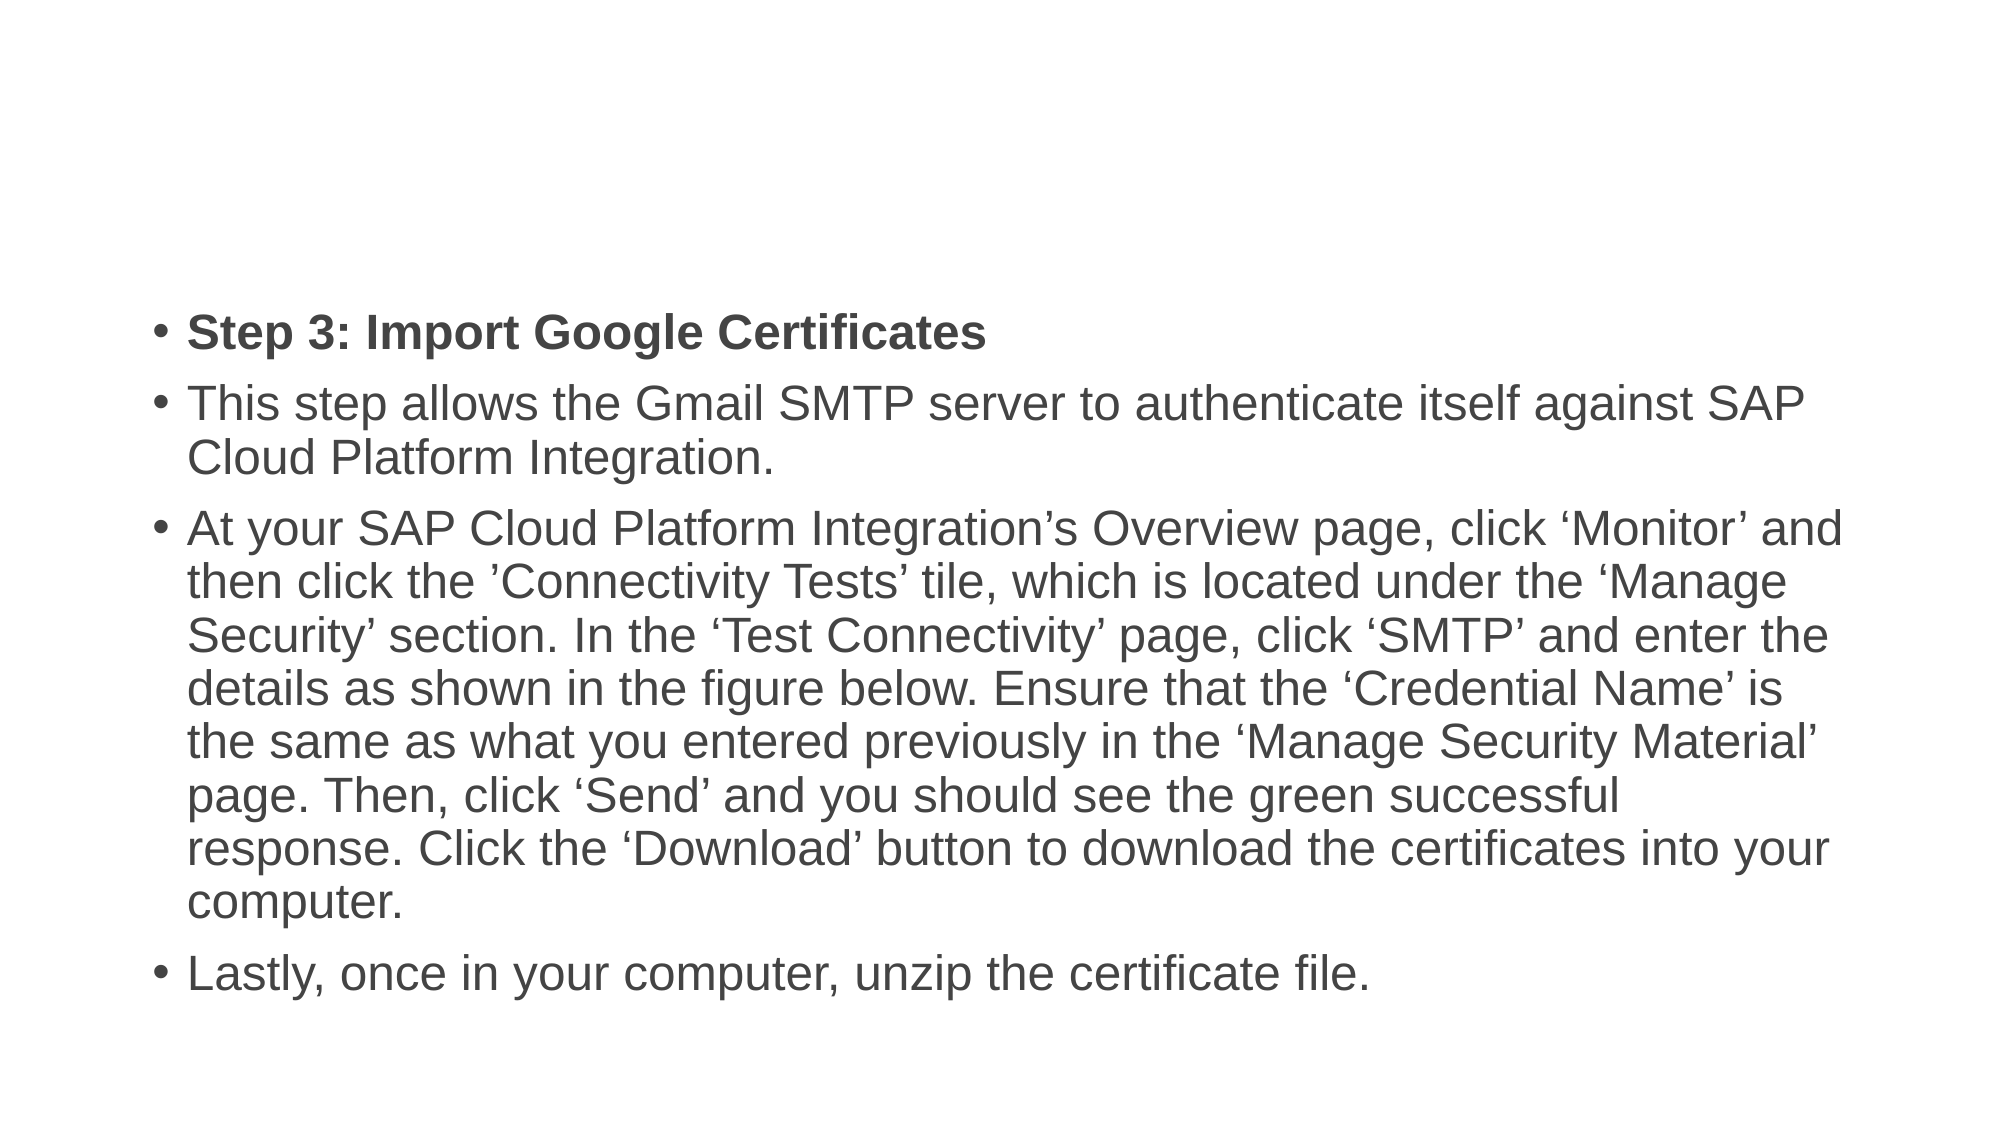

#
Step 3: Import Google Certificates
This step allows the Gmail SMTP server to authenticate itself against SAP Cloud Platform Integration.
At your SAP Cloud Platform Integration’s Overview page, click ‘Monitor’ and then click the ’Connectivity Tests’ tile, which is located under the ‘Manage Security’ section. In the ‘Test Connectivity’ page, click ‘SMTP’ and enter the details as shown in the figure below. Ensure that the ‘Credential Name’ is the same as what you entered previously in the ‘Manage Security Material’ page. Then, click ‘Send’ and you should see the green successful response. Click the ‘Download’ button to download the certificates into your computer.
Lastly, once in your computer, unzip the certificate file.